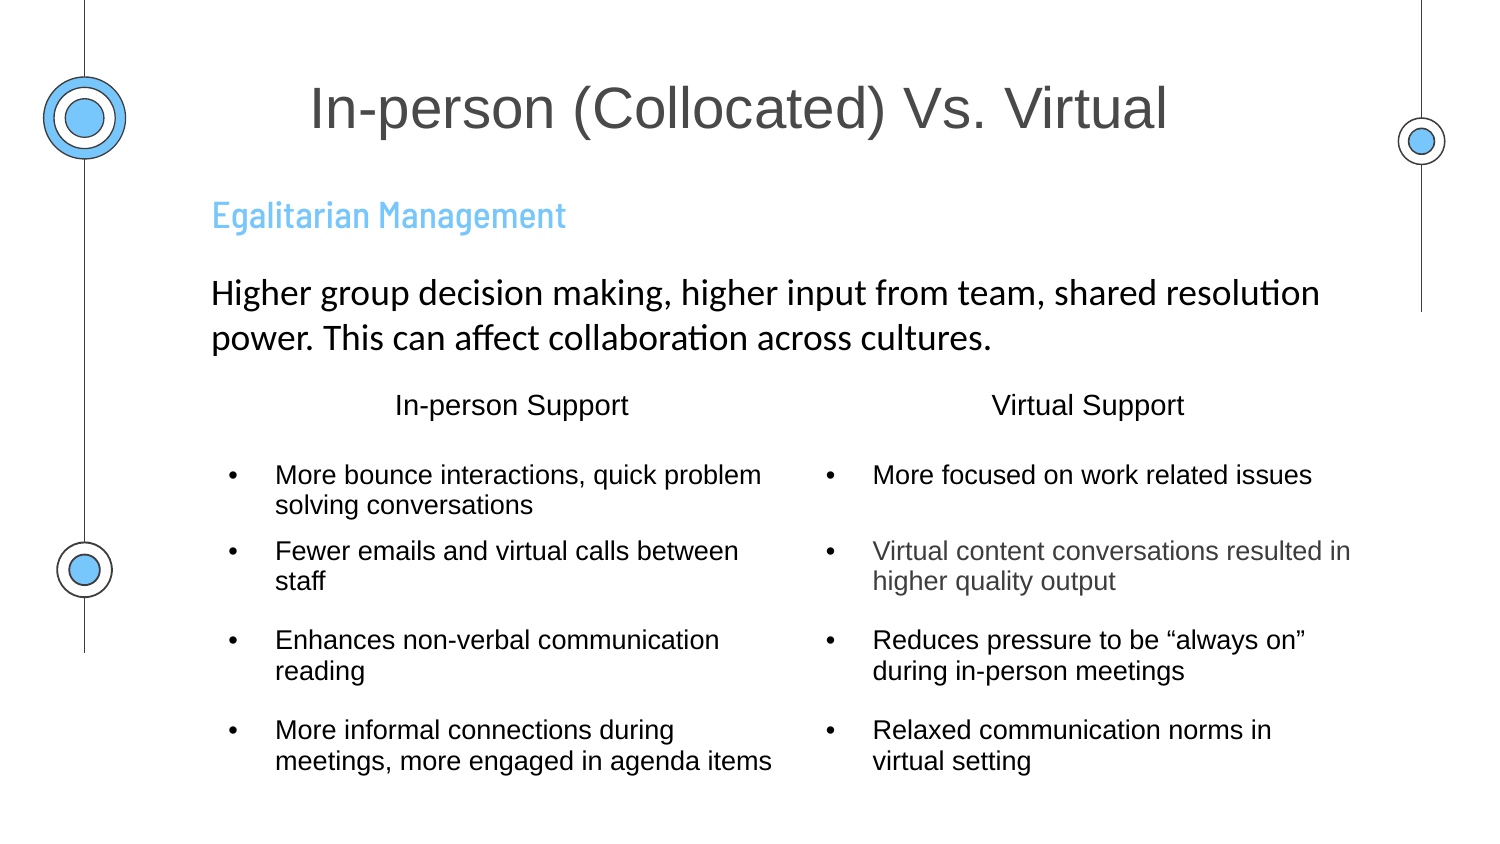

# In-person (Collocated) Vs. Virtual
Egalitarian Management
Higher group decision making, higher input from team, shared resolution power. This can affect collaboration across cultures.
| In-person Support | Virtual Support |
| --- | --- |
| More bounce interactions, quick problem solving conversations | More focused on work related issues |
| Fewer emails and virtual calls between staff | Virtual content conversations resulted in higher quality output |
| Enhances non-verbal communication reading | Reduces pressure to be “always on” during in-person meetings |
| More informal connections during meetings, more engaged in agenda items | Relaxed communication norms in virtual setting |